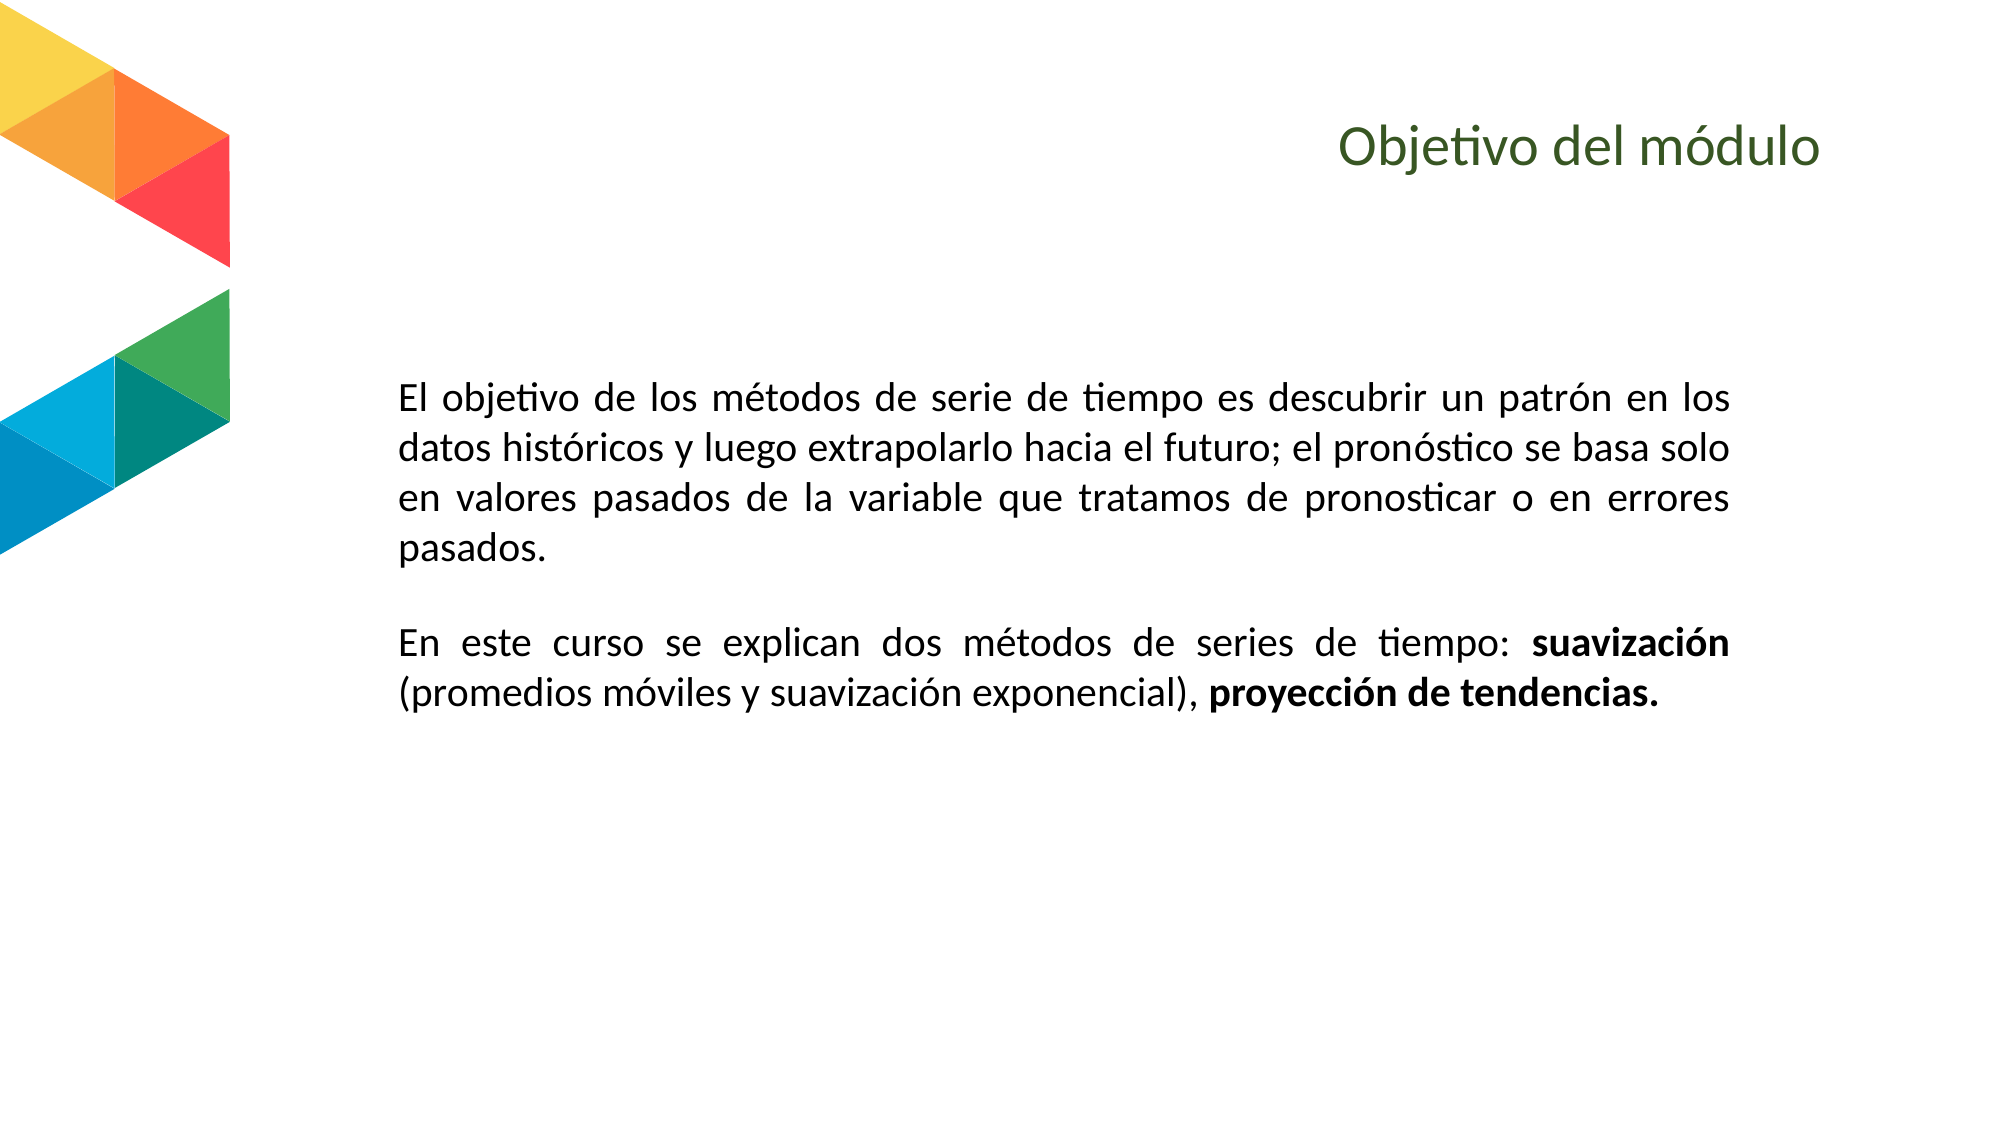

# Objetivo del módulo

El objetivo de los métodos de serie de tiempo es descubrir un patrón en los datos históricos y luego extrapolarlo hacia el futuro; el pronóstico se basa solo en valores pasados de la variable que tratamos de pronosticar o en errores pasados.

En este curso se explican dos métodos de series de tiempo: suavización (promedios móviles y suavización exponencial), proyección de tendencias.